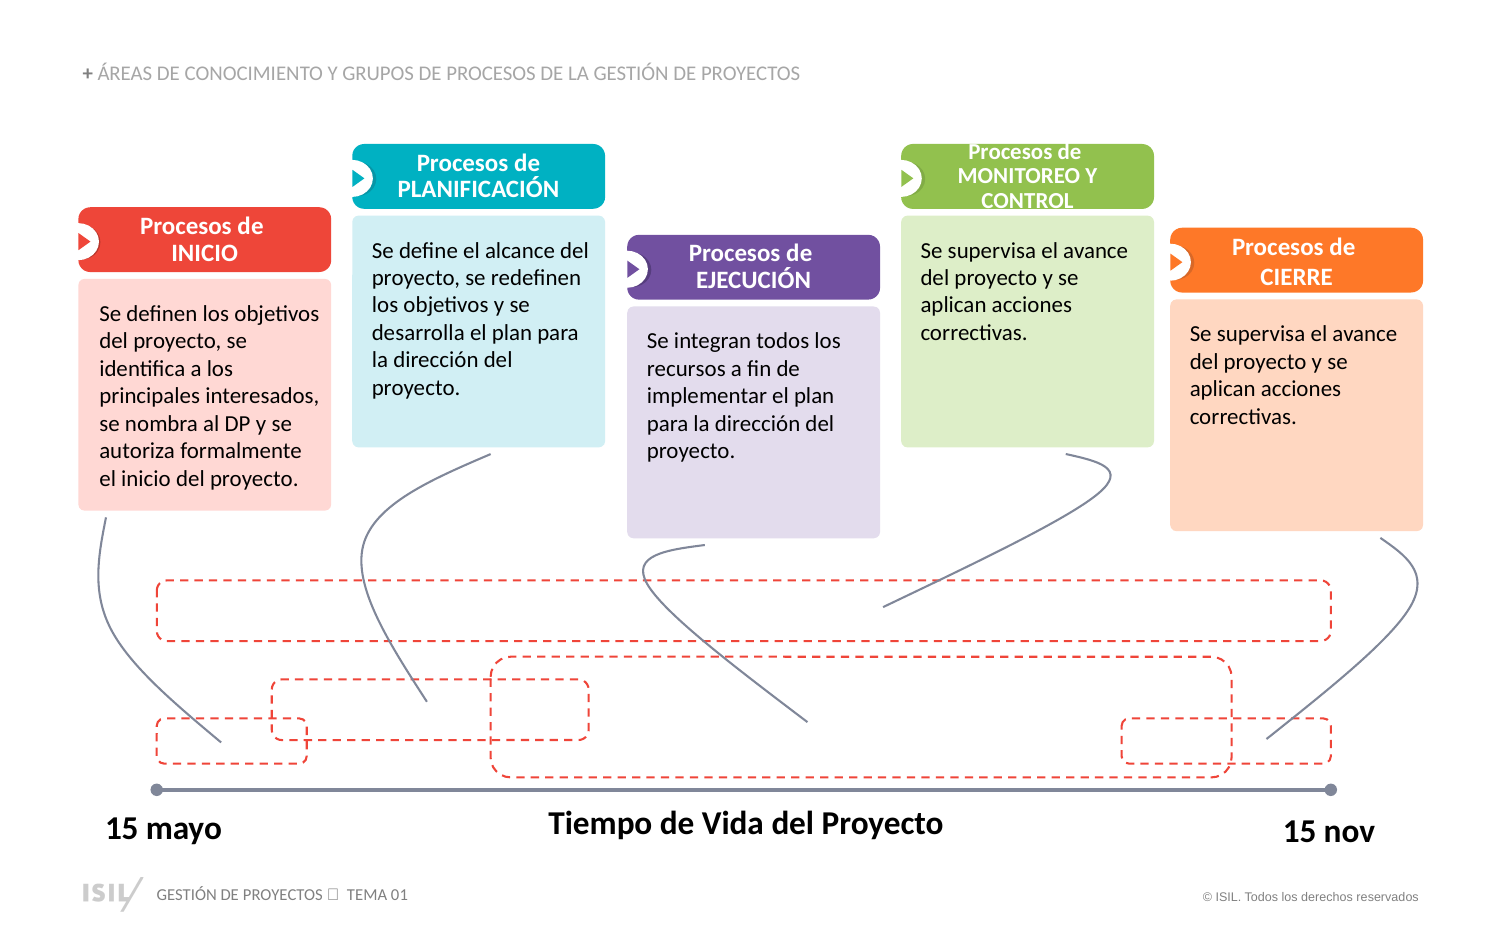

+ ÁREAS DE CONOCIMIENTO Y GRUPOS DE PROCESOS DE LA GESTIÓN DE PROYECTOS
Procesos de
MONITOREO Y CONTROL

Se supervisa el avance del proyecto y se aplican acciones correctivas.
Procesos de
PLANIFICACIÓN

Se define el alcance del proyecto, se redefinen los objetivos y se desarrolla el plan para la dirección del proyecto.
Procesos de
INICIO

Se definen los objetivos del proyecto, se identifica a los principales interesados, se nombra al DP y se autoriza formalmente el inicio del proyecto.

Procesos de
CIERRE

Se supervisa el avance del proyecto y se aplican acciones correctivas.
Procesos de
EJECUCIÓN

Se integran todos los recursos a fin de implementar el plan para la dirección del proyecto.

Tiempo de Vida del Proyecto
15 mayo
15 nov